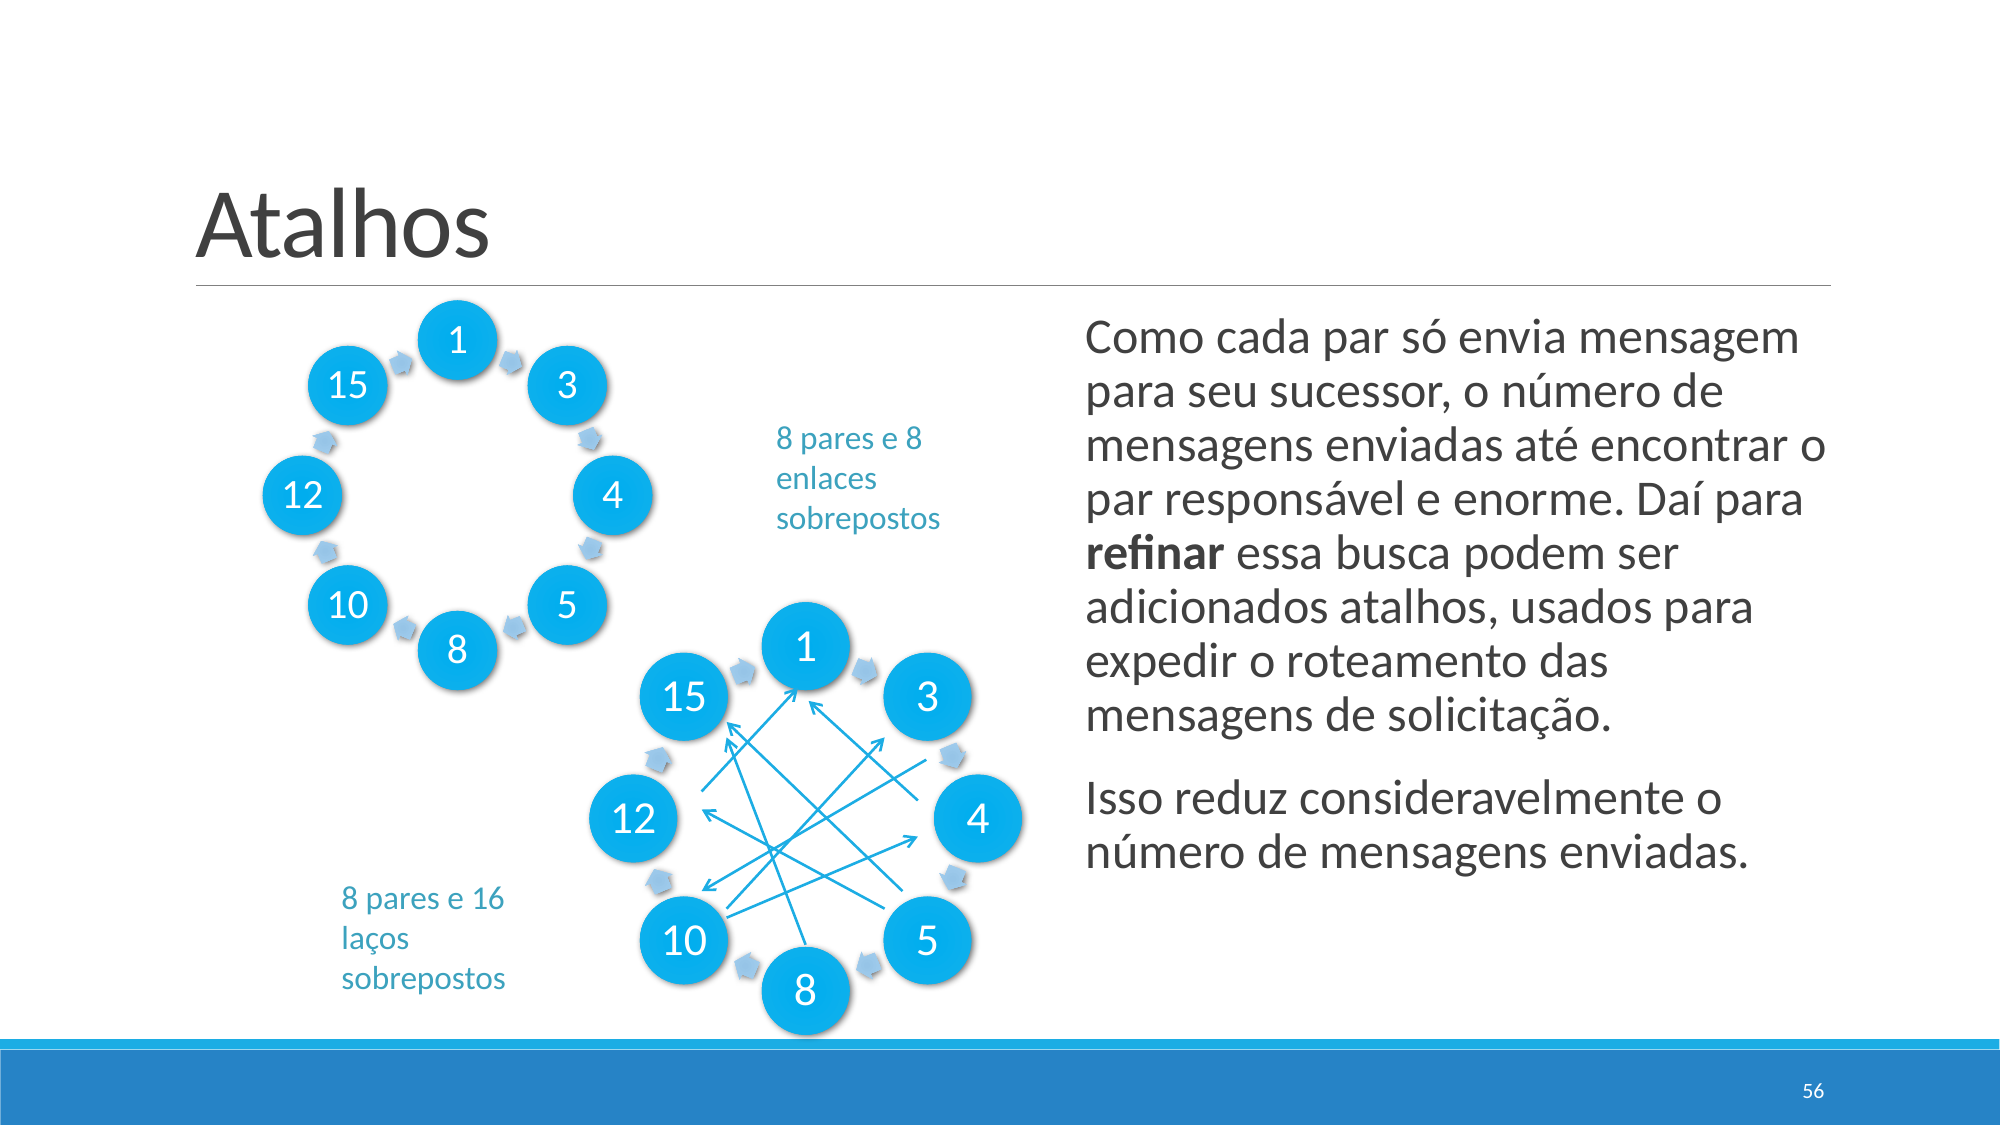

# Atalhos
1

3

4

5

8

10

12

15

Como cada par só envia mensagem para seu sucessor, o número de mensagens enviadas até encontrar o par responsável e enorme. Daí para refinar essa busca podem ser adicionados atalhos, usados para expedir o roteamento das mensagens de solicitação.
Isso reduz consideravelmente o número de mensagens enviadas.
8 pares e 8 enlaces sobrepostos
1

3

4

5

8

10

12

15

8 pares e 16 laços sobrepostos
56